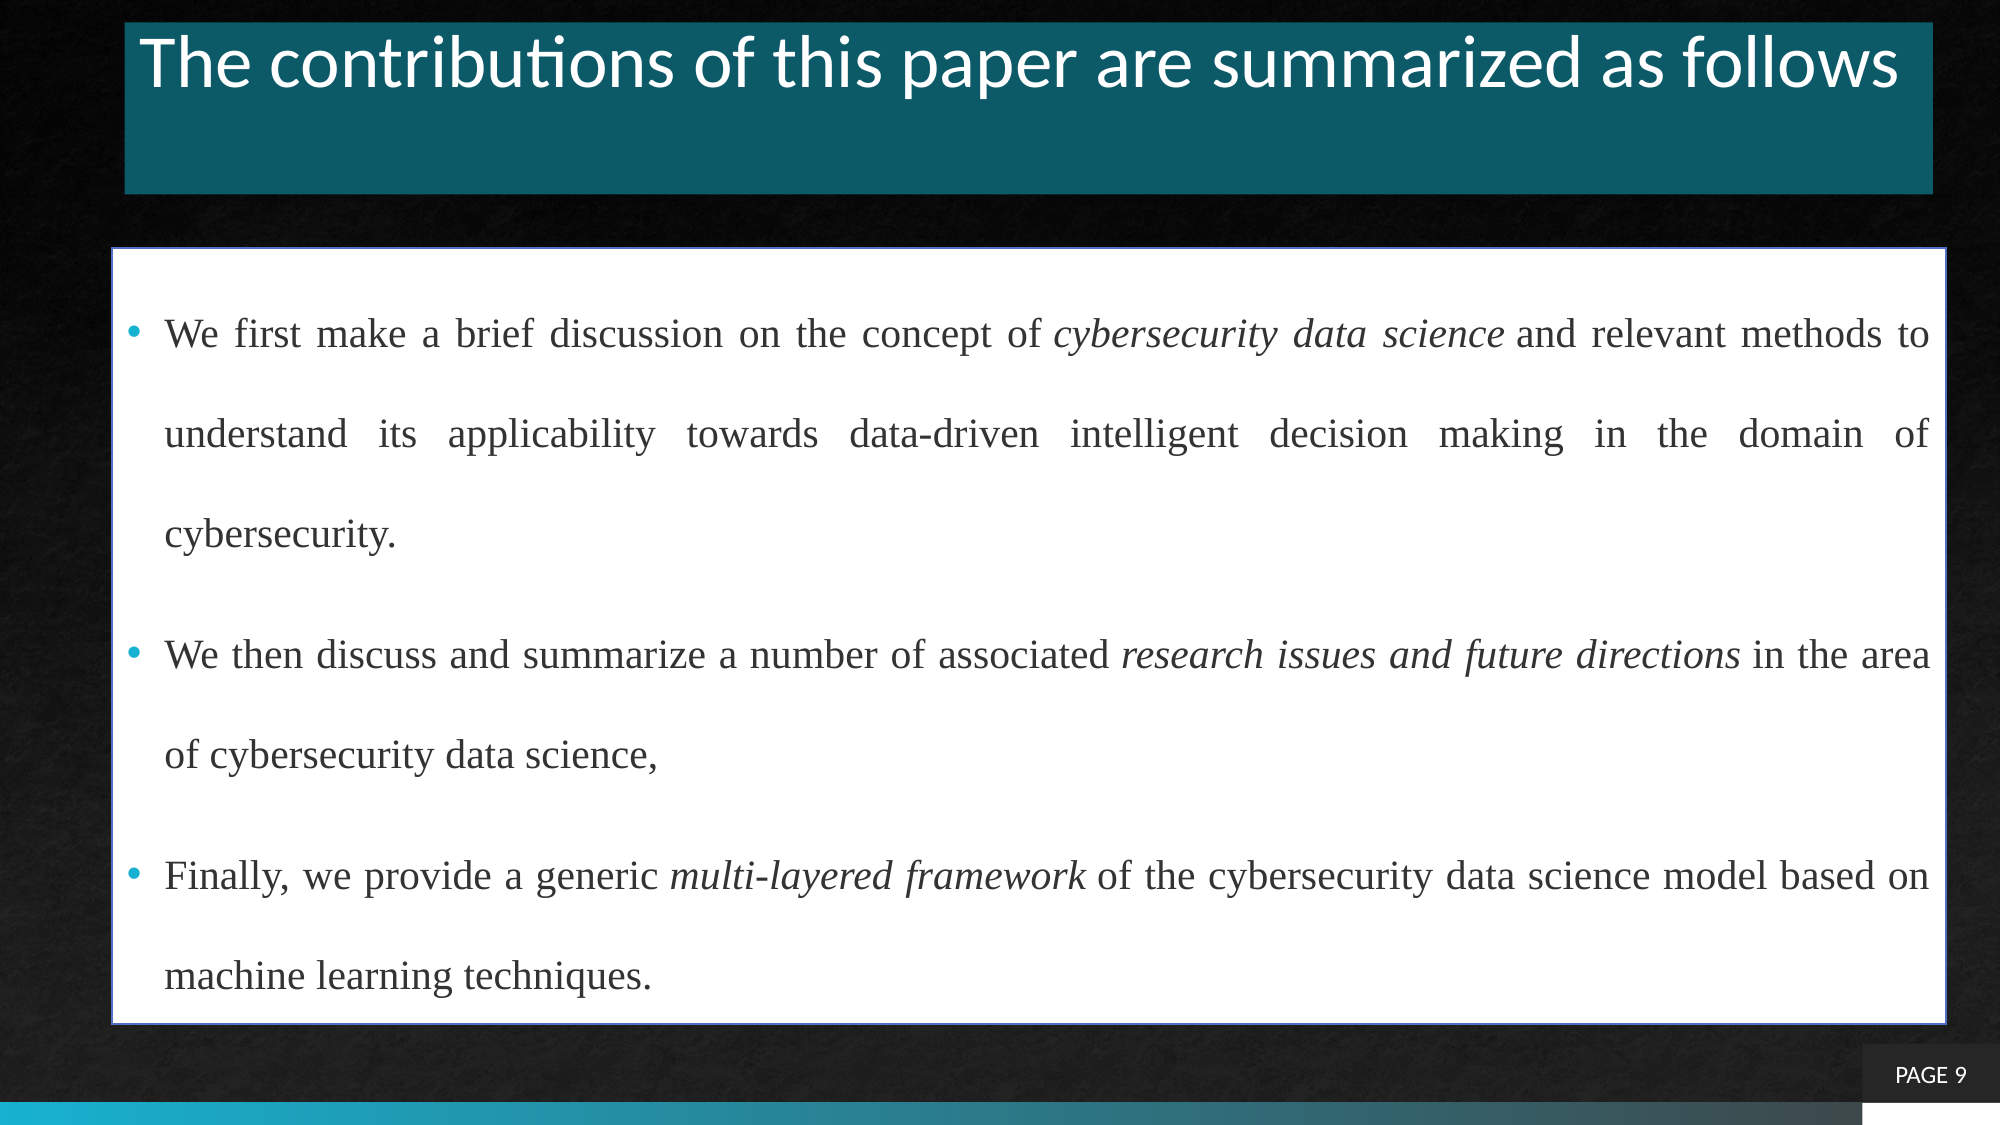

# The contributions of this paper are summarized as follows
We first make a brief discussion on the concept of cybersecurity data science and relevant methods to understand its applicability towards data-driven intelligent decision making in the domain of cybersecurity.
We then discuss and summarize a number of associated research issues and future directions in the area of cybersecurity data science,
Finally, we provide a generic multi-layered framework of the cybersecurity data science model based on machine learning techniques.
PAGE 9